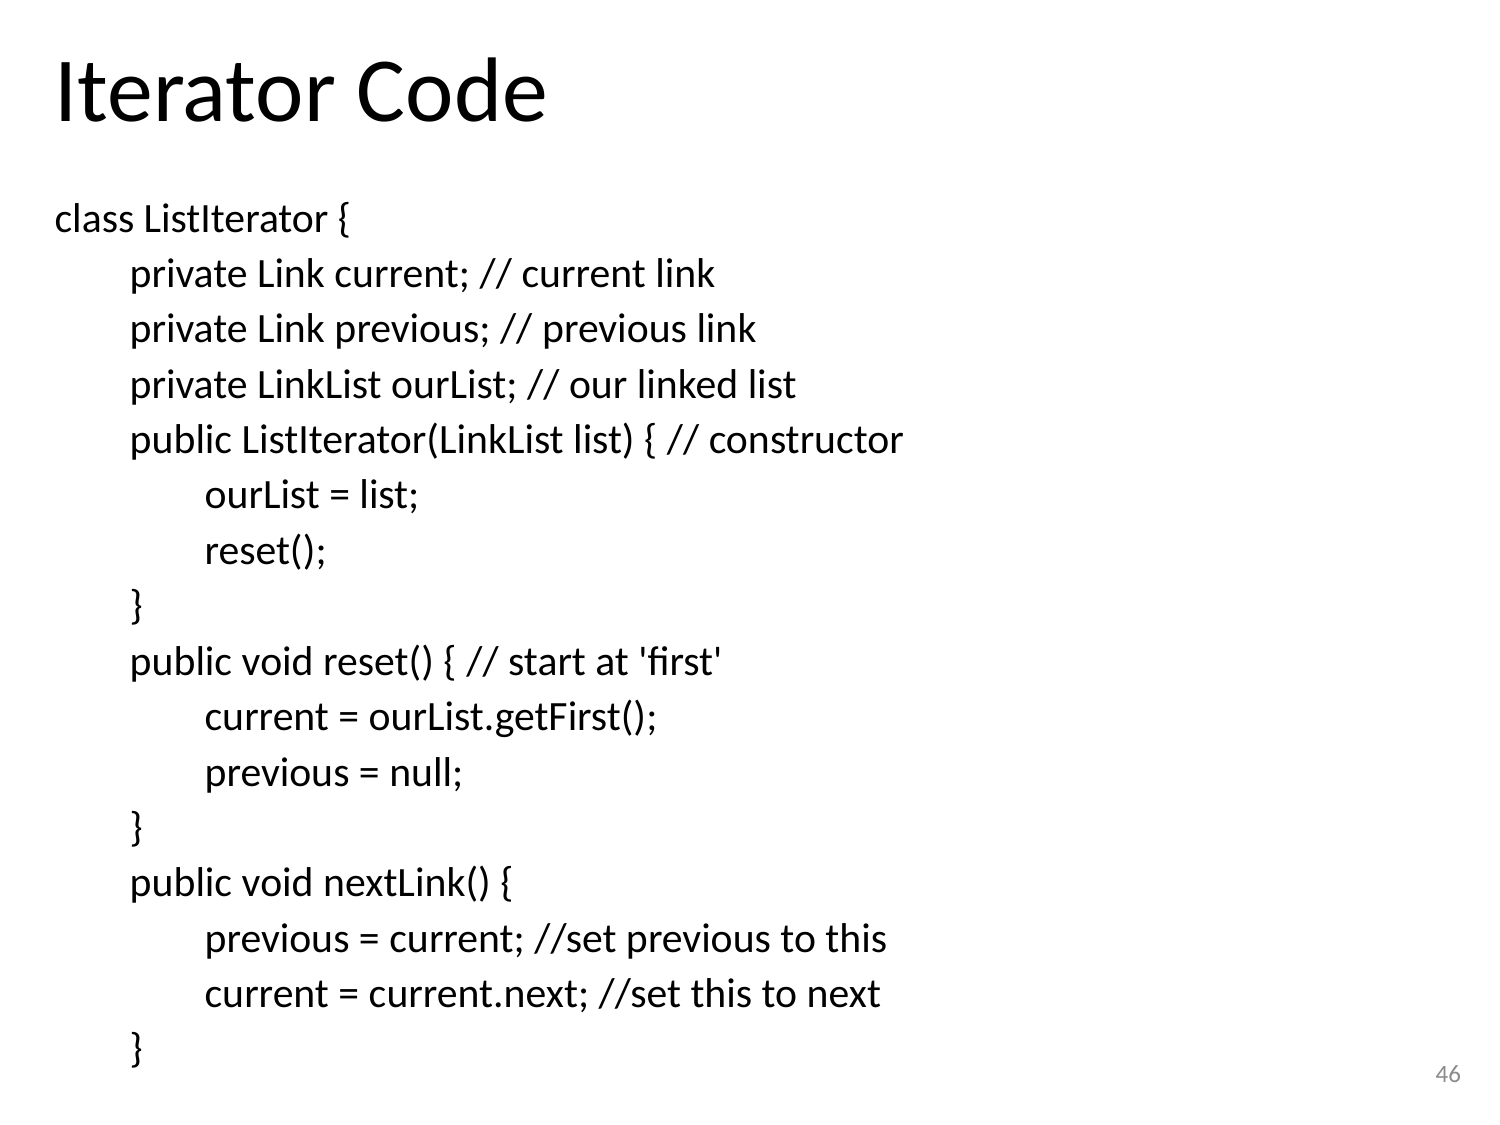

# Iterator Code
class ListIterator {
private Link current; // current link
private Link previous; // previous link
private LinkList ourList; // our linked list
public ListIterator(LinkList list) { // constructor
ourList = list;
reset();
}
public void reset() { // start at 'first'
current = ourList.getFirst();
previous = null;
}
public void nextLink() {
previous = current; //set previous to this
current = current.next; //set this to next
}
46